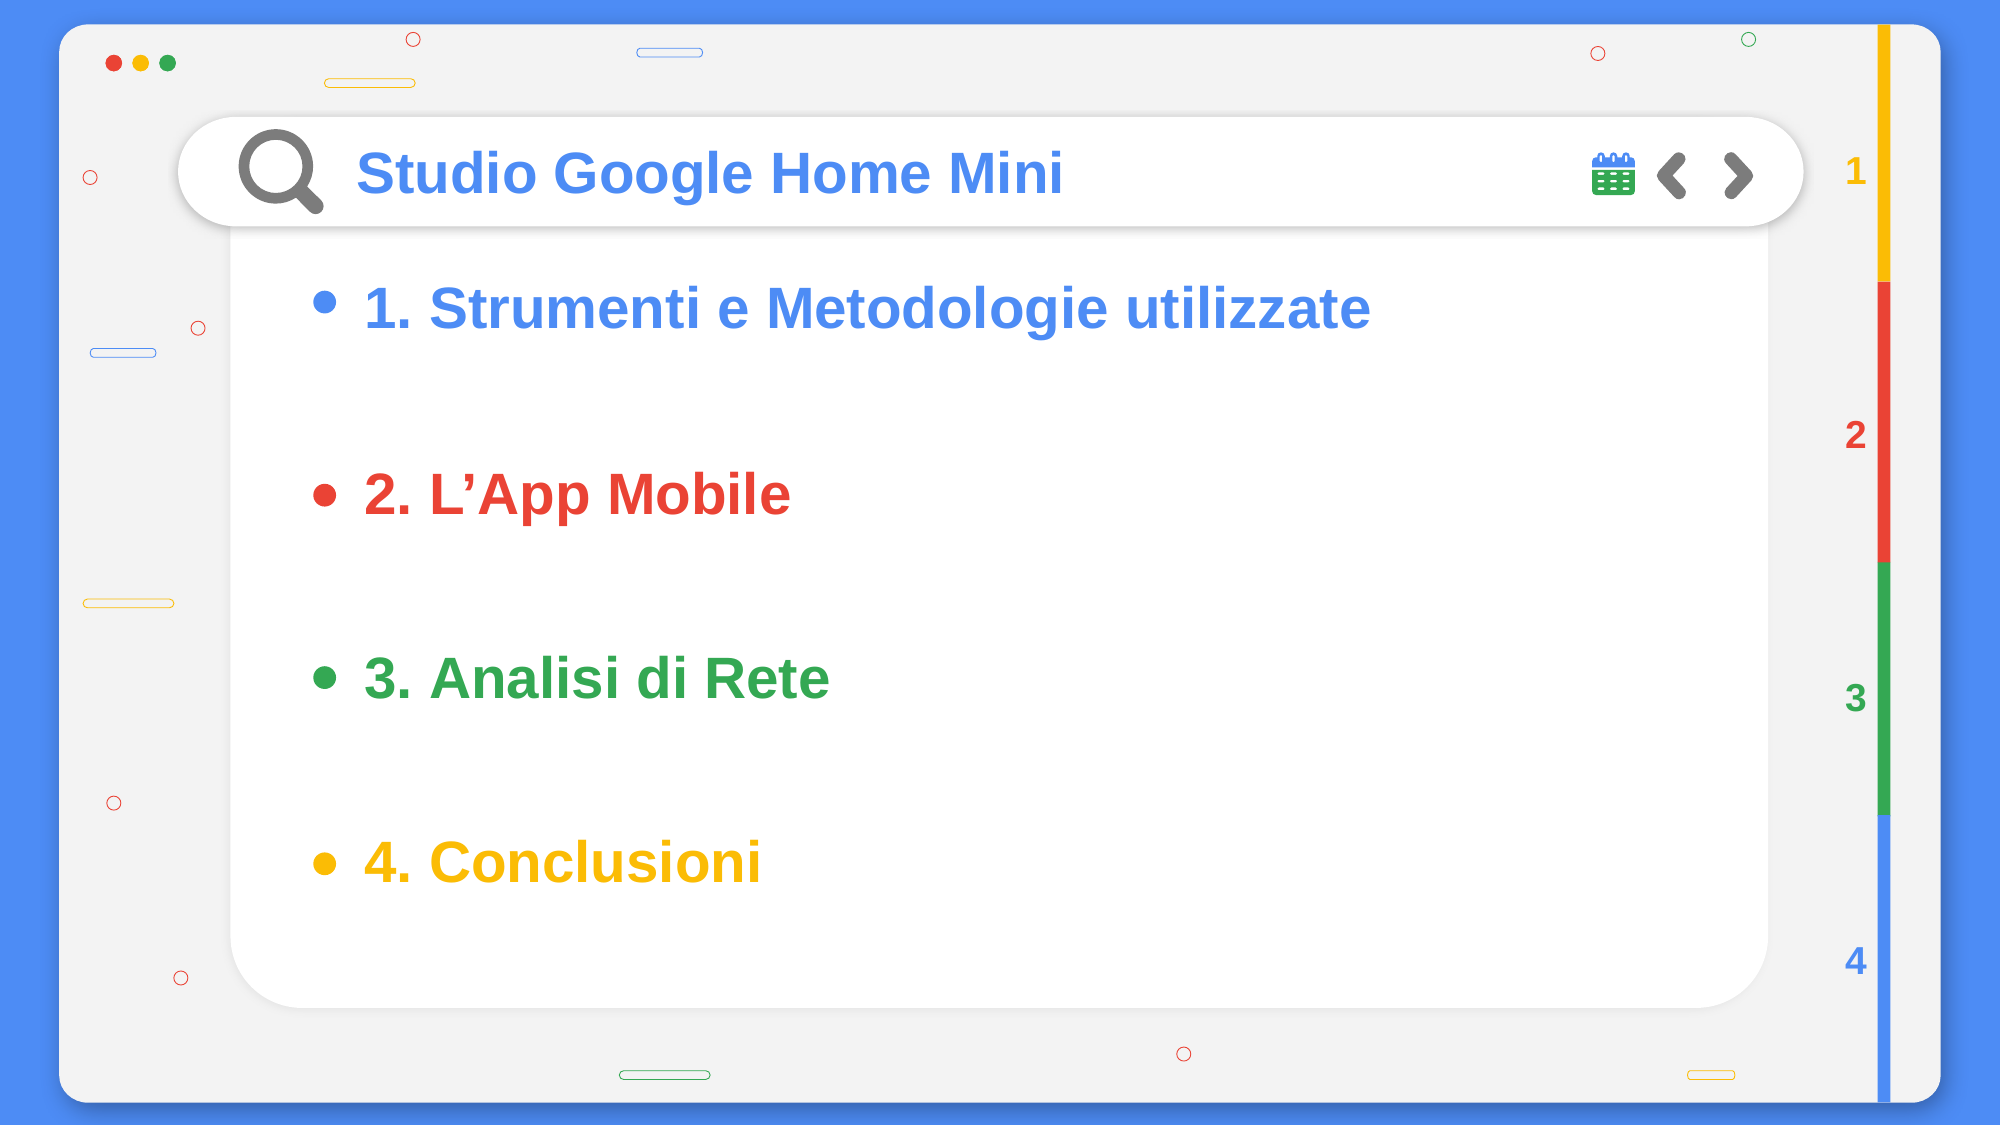

# Studio Google Home Mini
1

1. Strumenti e Metodologie utilizzate

2

2. L’App Mobile

3. Analisi di Rete

3

4. Conclusioni

4